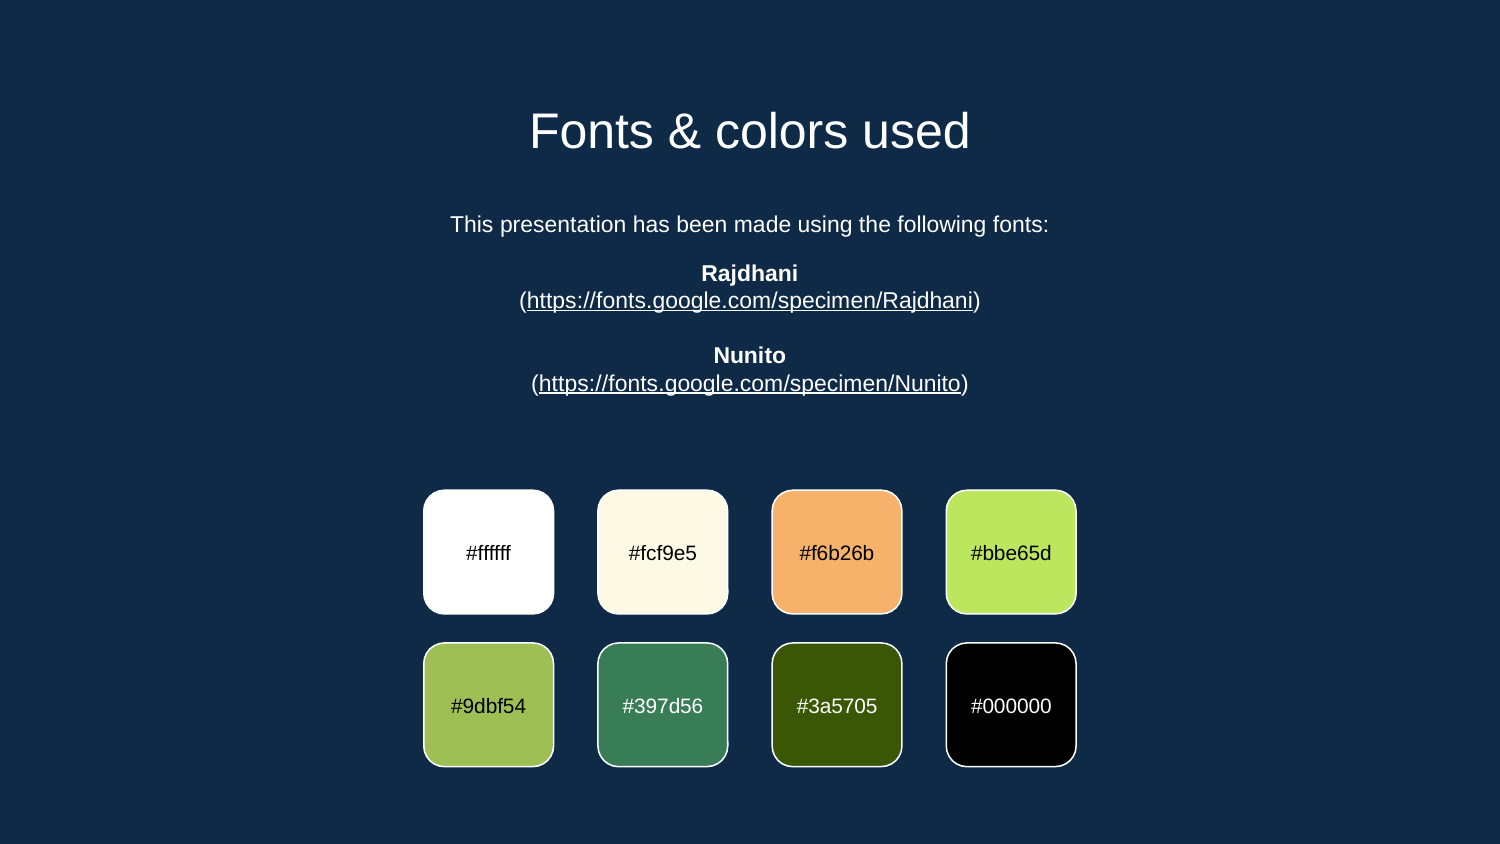

# Fonts & colors used
This presentation has been made using the following fonts:
Rajdhani
(https://fonts.google.com/specimen/Rajdhani)

Nunito
(https://fonts.google.com/specimen/Nunito)

#ffffff
#fcf9e5
#bbe65d
#f6b26b

#9dbf54
#397d56
#3a5705
#000000